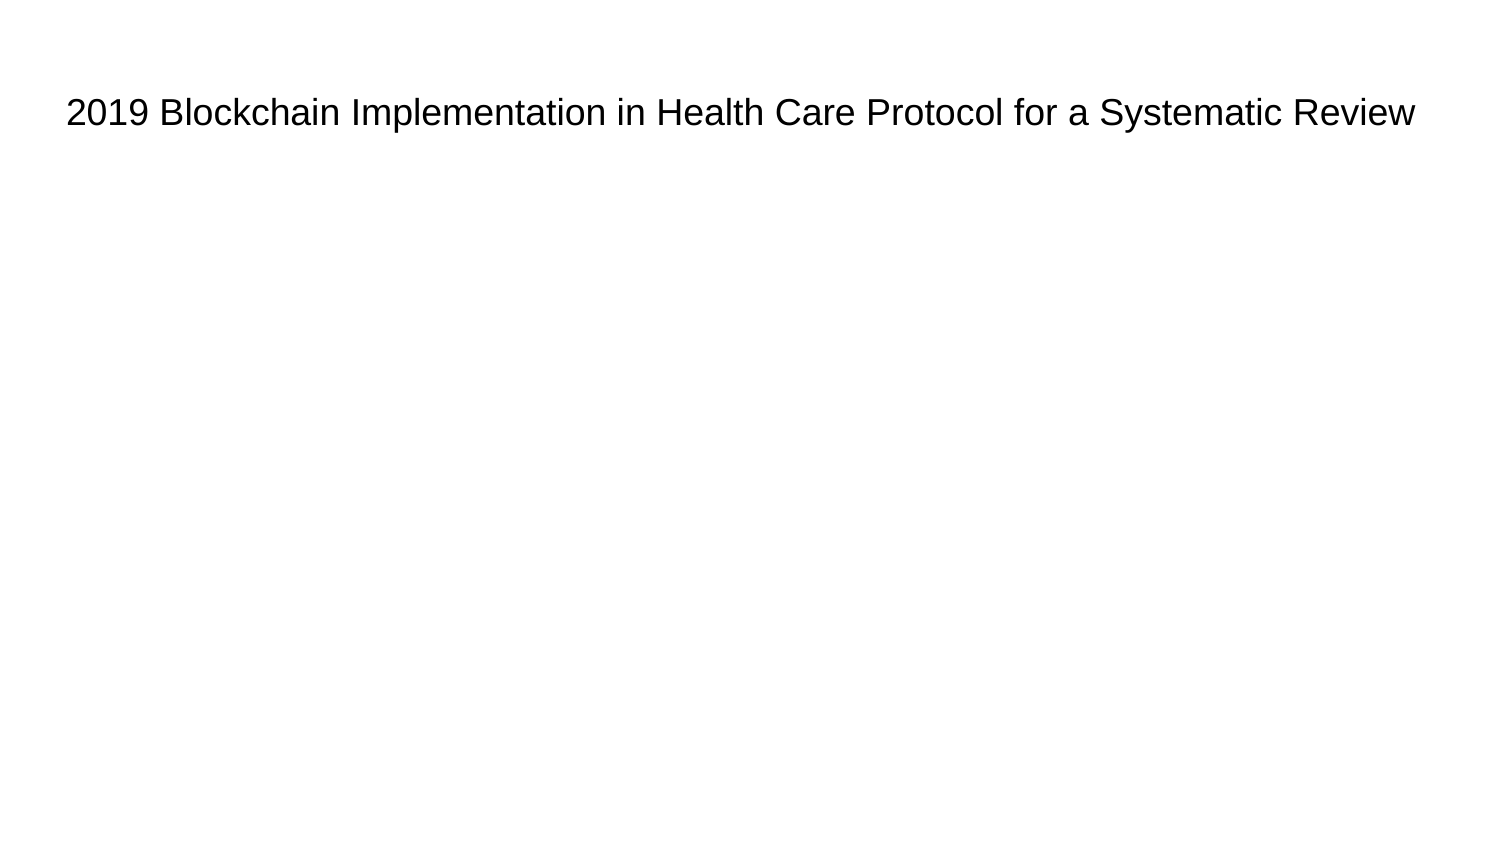

# 2019 Blockchain Implementation in Health Care Protocol for a Systematic Review